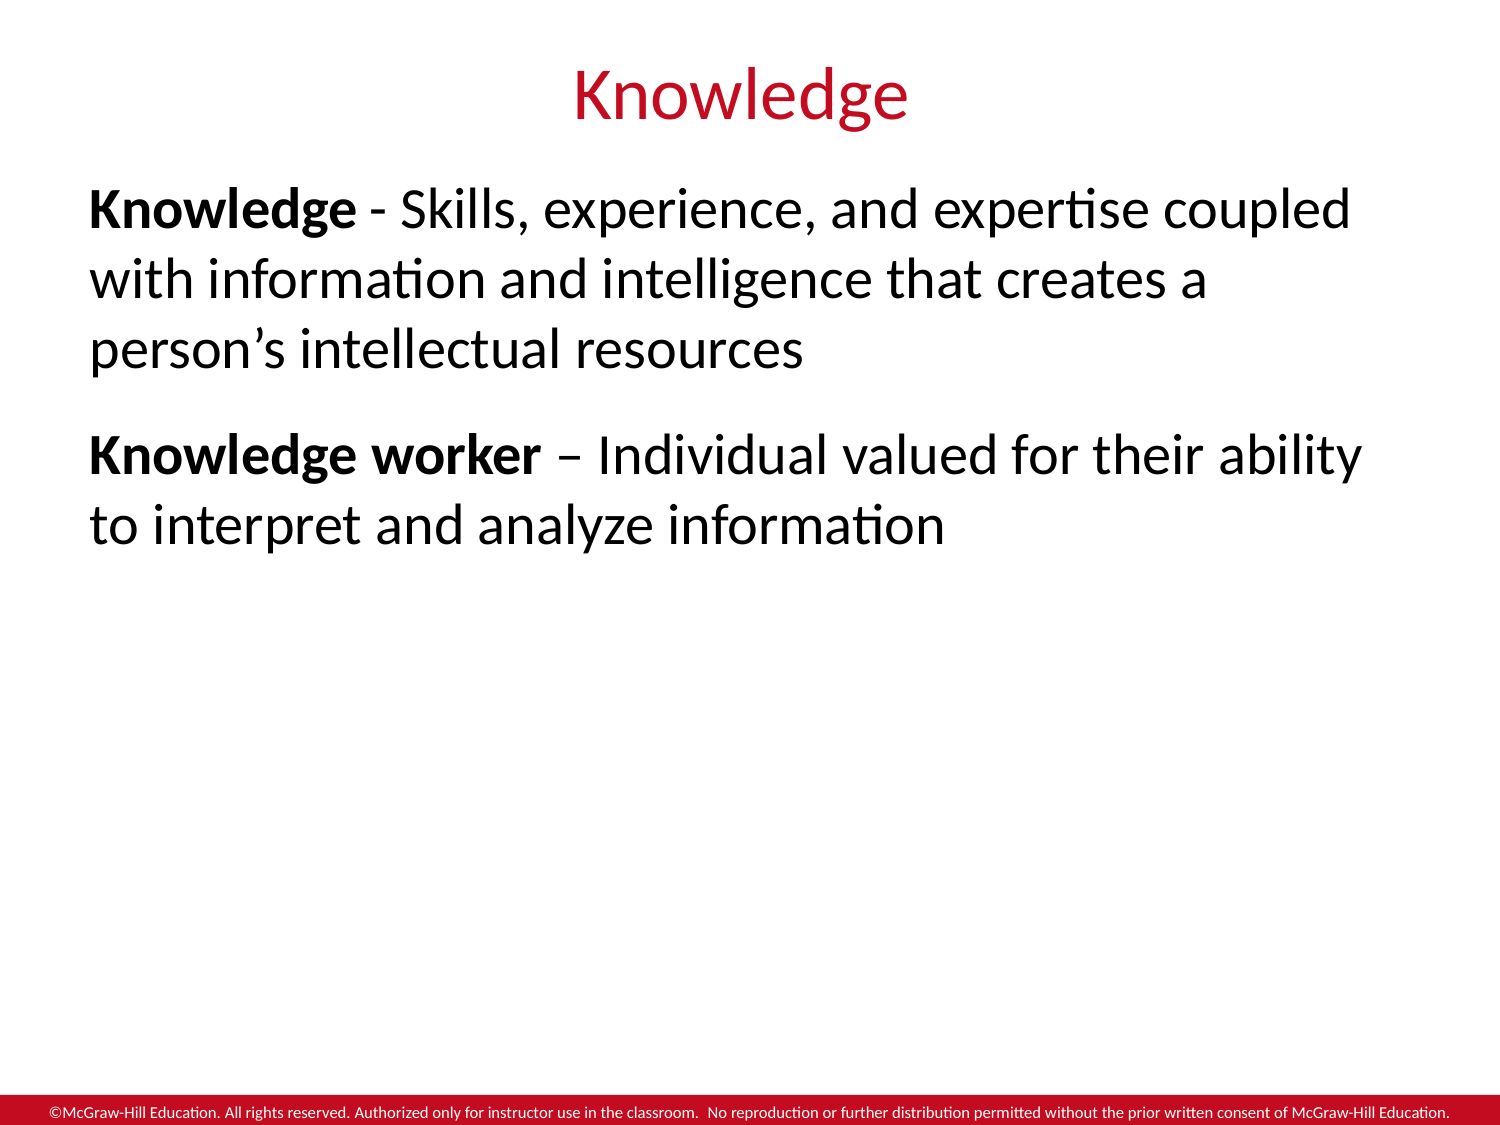

# Knowledge
Knowledge - Skills, experience, and expertise coupled with information and intelligence that creates a person’s intellectual resources
Knowledge worker – Individual valued for their ability to interpret and analyze information